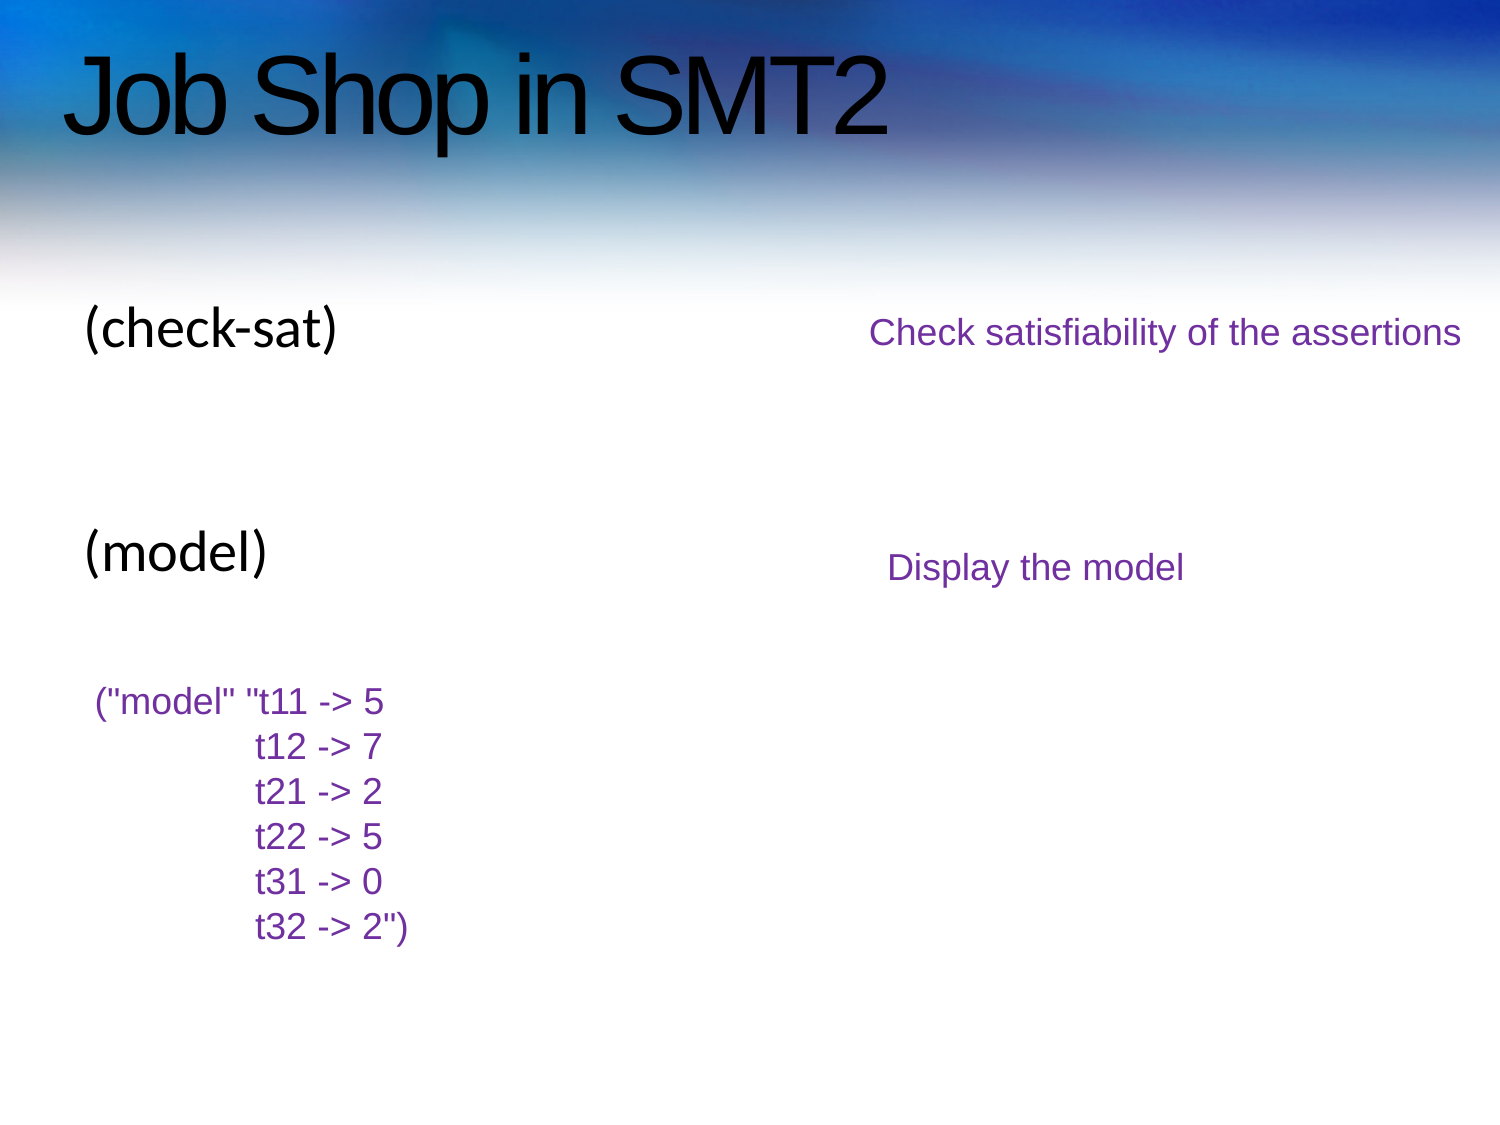

# Job Shop in SMT2
(check-sat)

(model)
Check satisfiability of the assertions
Display the model
("model" "t11 -> 5
	 t12 -> 7
	 t21 -> 2
	 t22 -> 5
	 t31 -> 0
	 t32 -> 2")